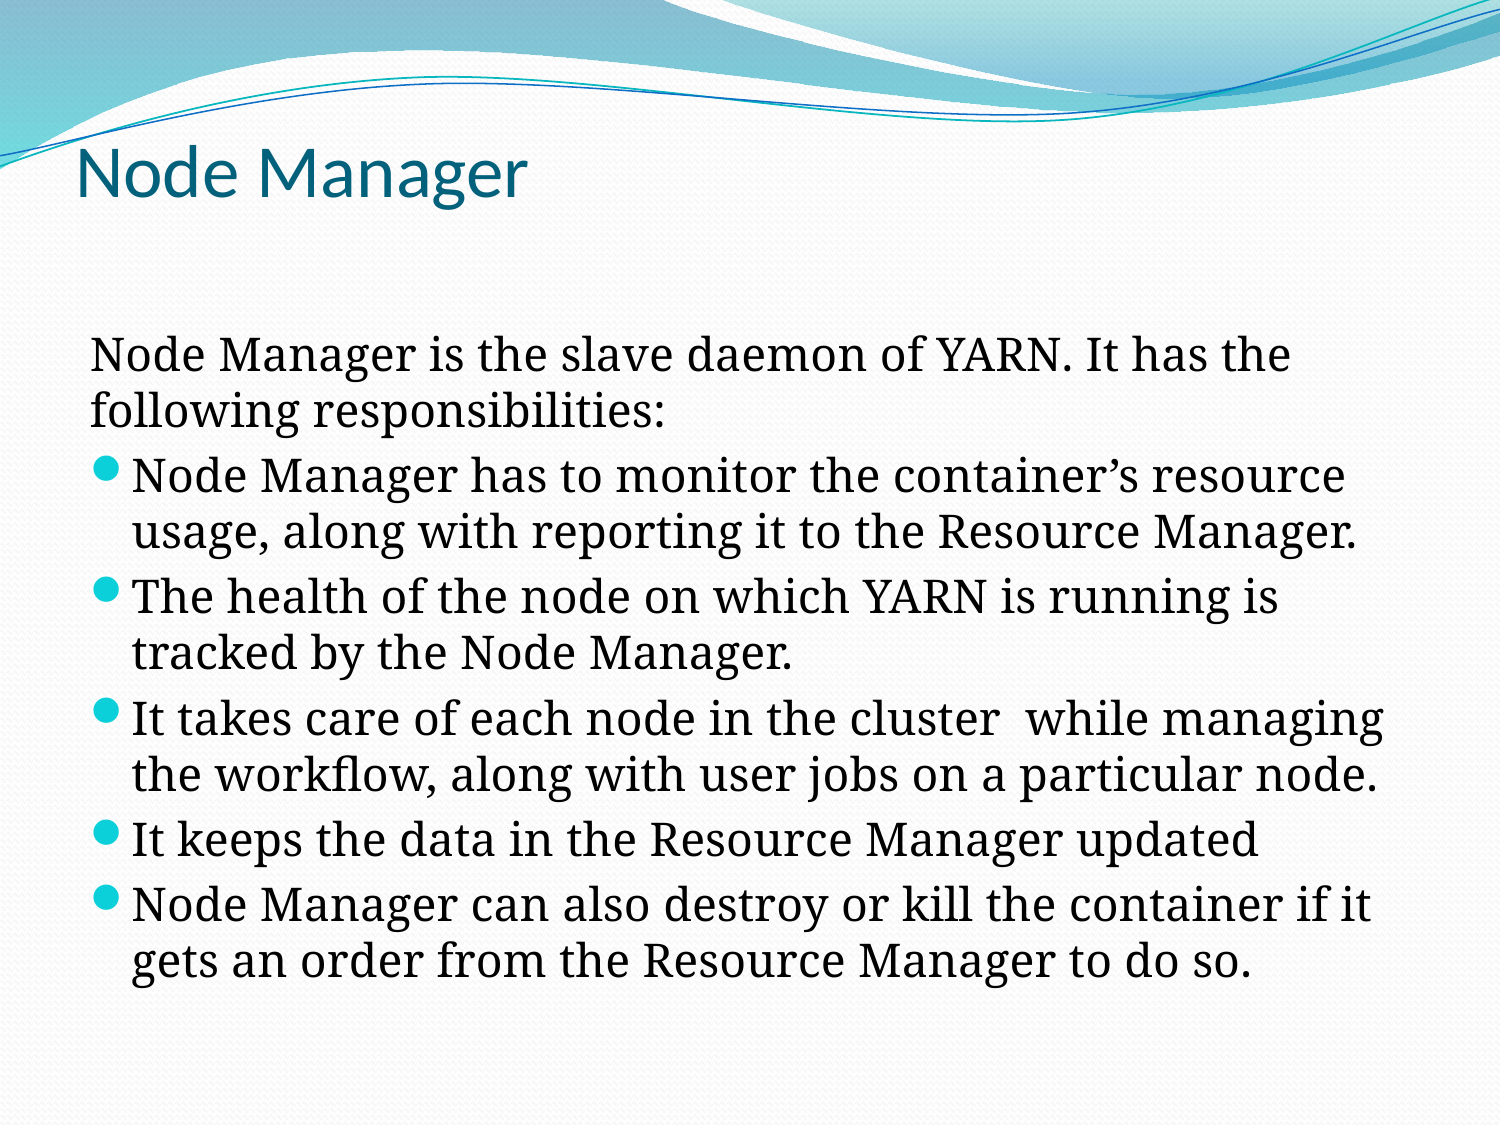

# Node Manager
Node Manager is the slave daemon of YARN. It has the following responsibilities:
Node Manager has to monitor the container’s resource usage, along with reporting it to the Resource Manager.
The health of the node on which YARN is running is tracked by the Node Manager.
It takes care of each node in the cluster  while managing the workflow, along with user jobs on a particular node.
It keeps the data in the Resource Manager updated
Node Manager can also destroy or kill the container if it gets an order from the Resource Manager to do so.